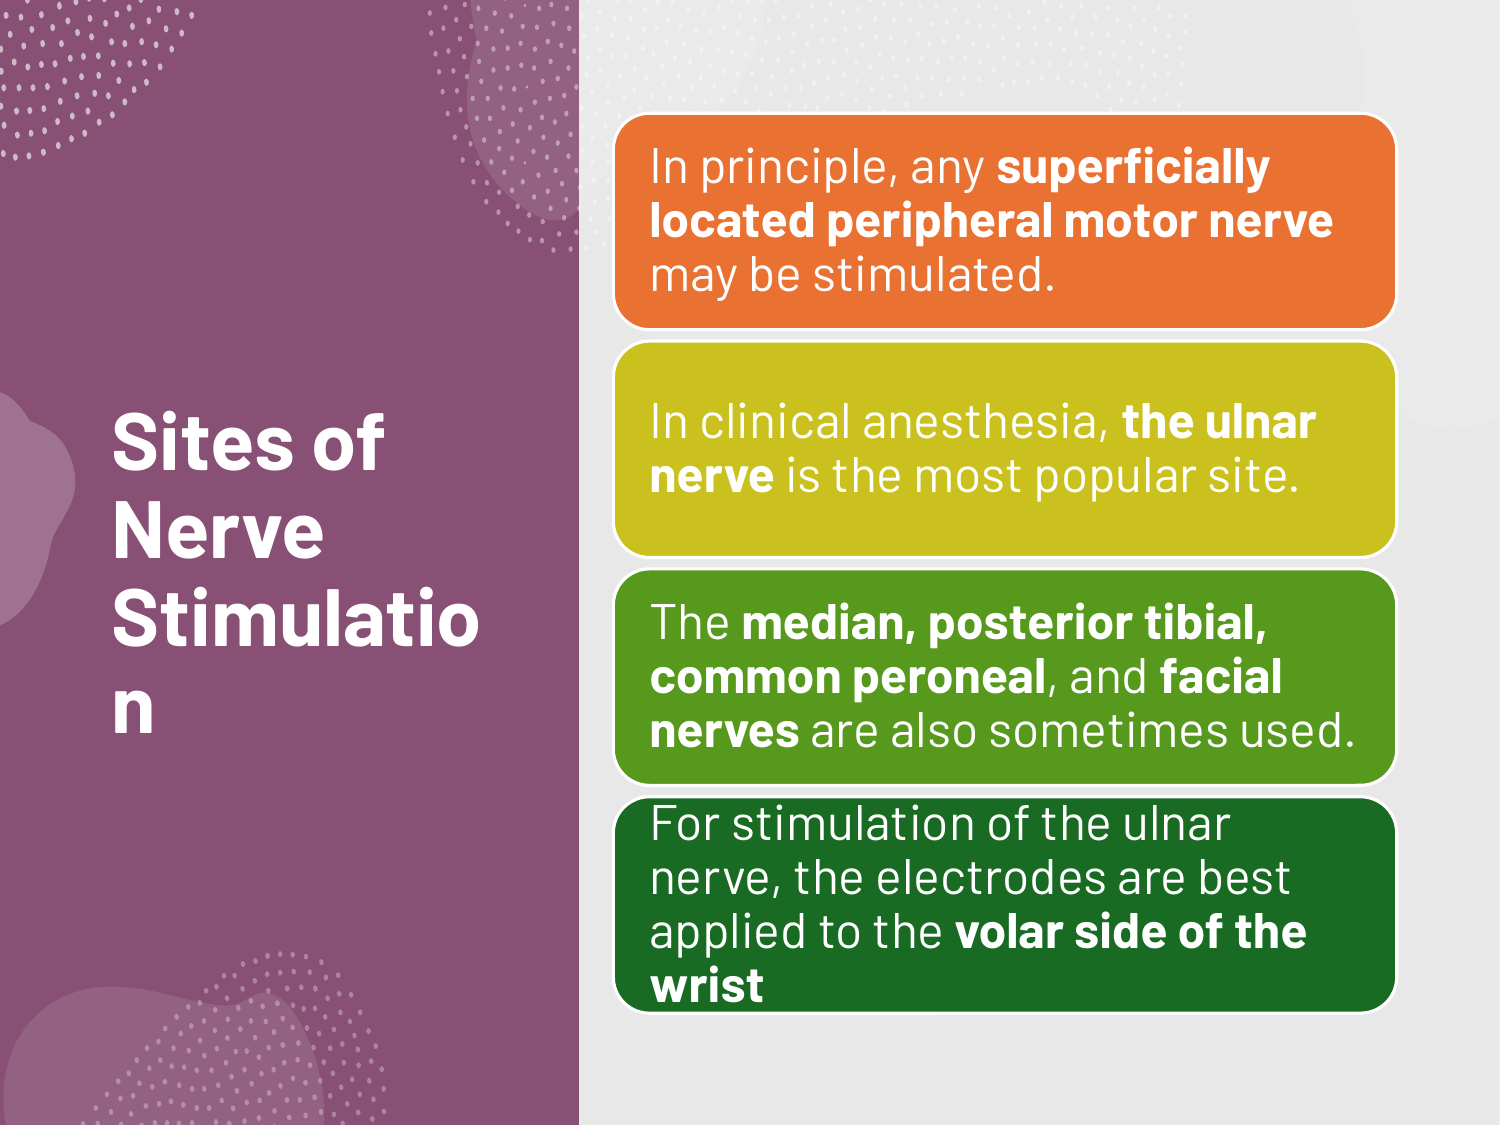

In principle, any superficially located peripheral motor nerve may be stimulated.
In clinical anesthesia, the ulnar nerve is the most popular site.
The median, posterior tibial, common peroneal, and facial nerves are also sometimes used.
For stimulation of the ulnar nerve, the electrodes are best applied to the volar side of the wrist
# Sites of Nerve Stimulation